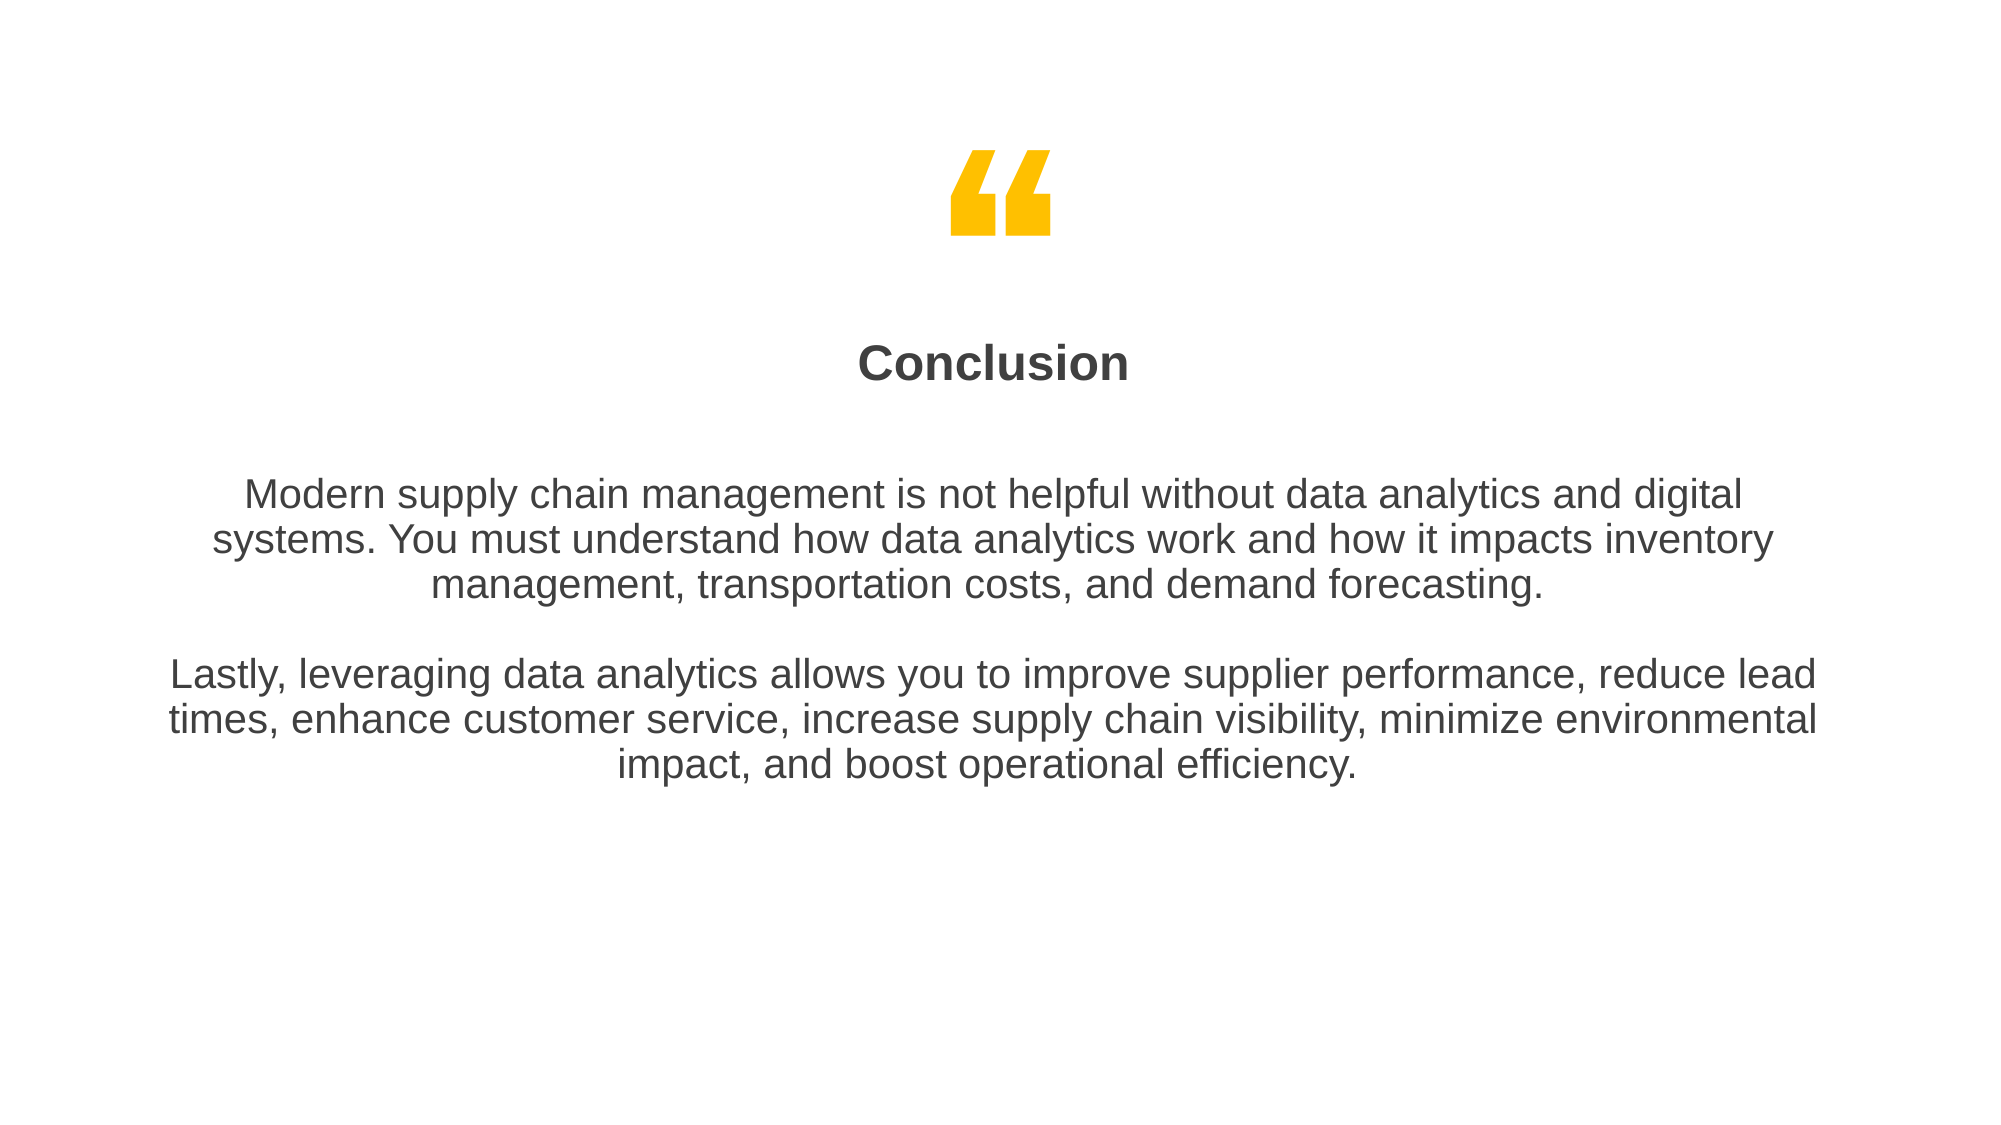

Conclusion

Modern supply chain management is not helpful without data analytics and digital systems. You must understand how data analytics work and how it impacts inventory management, transportation costs, and demand forecasting.

Lastly, leveraging data analytics allows you to improve supplier performance, reduce lead times, enhance customer service, increase supply chain visibility, minimize environmental impact, and boost operational efficiency.